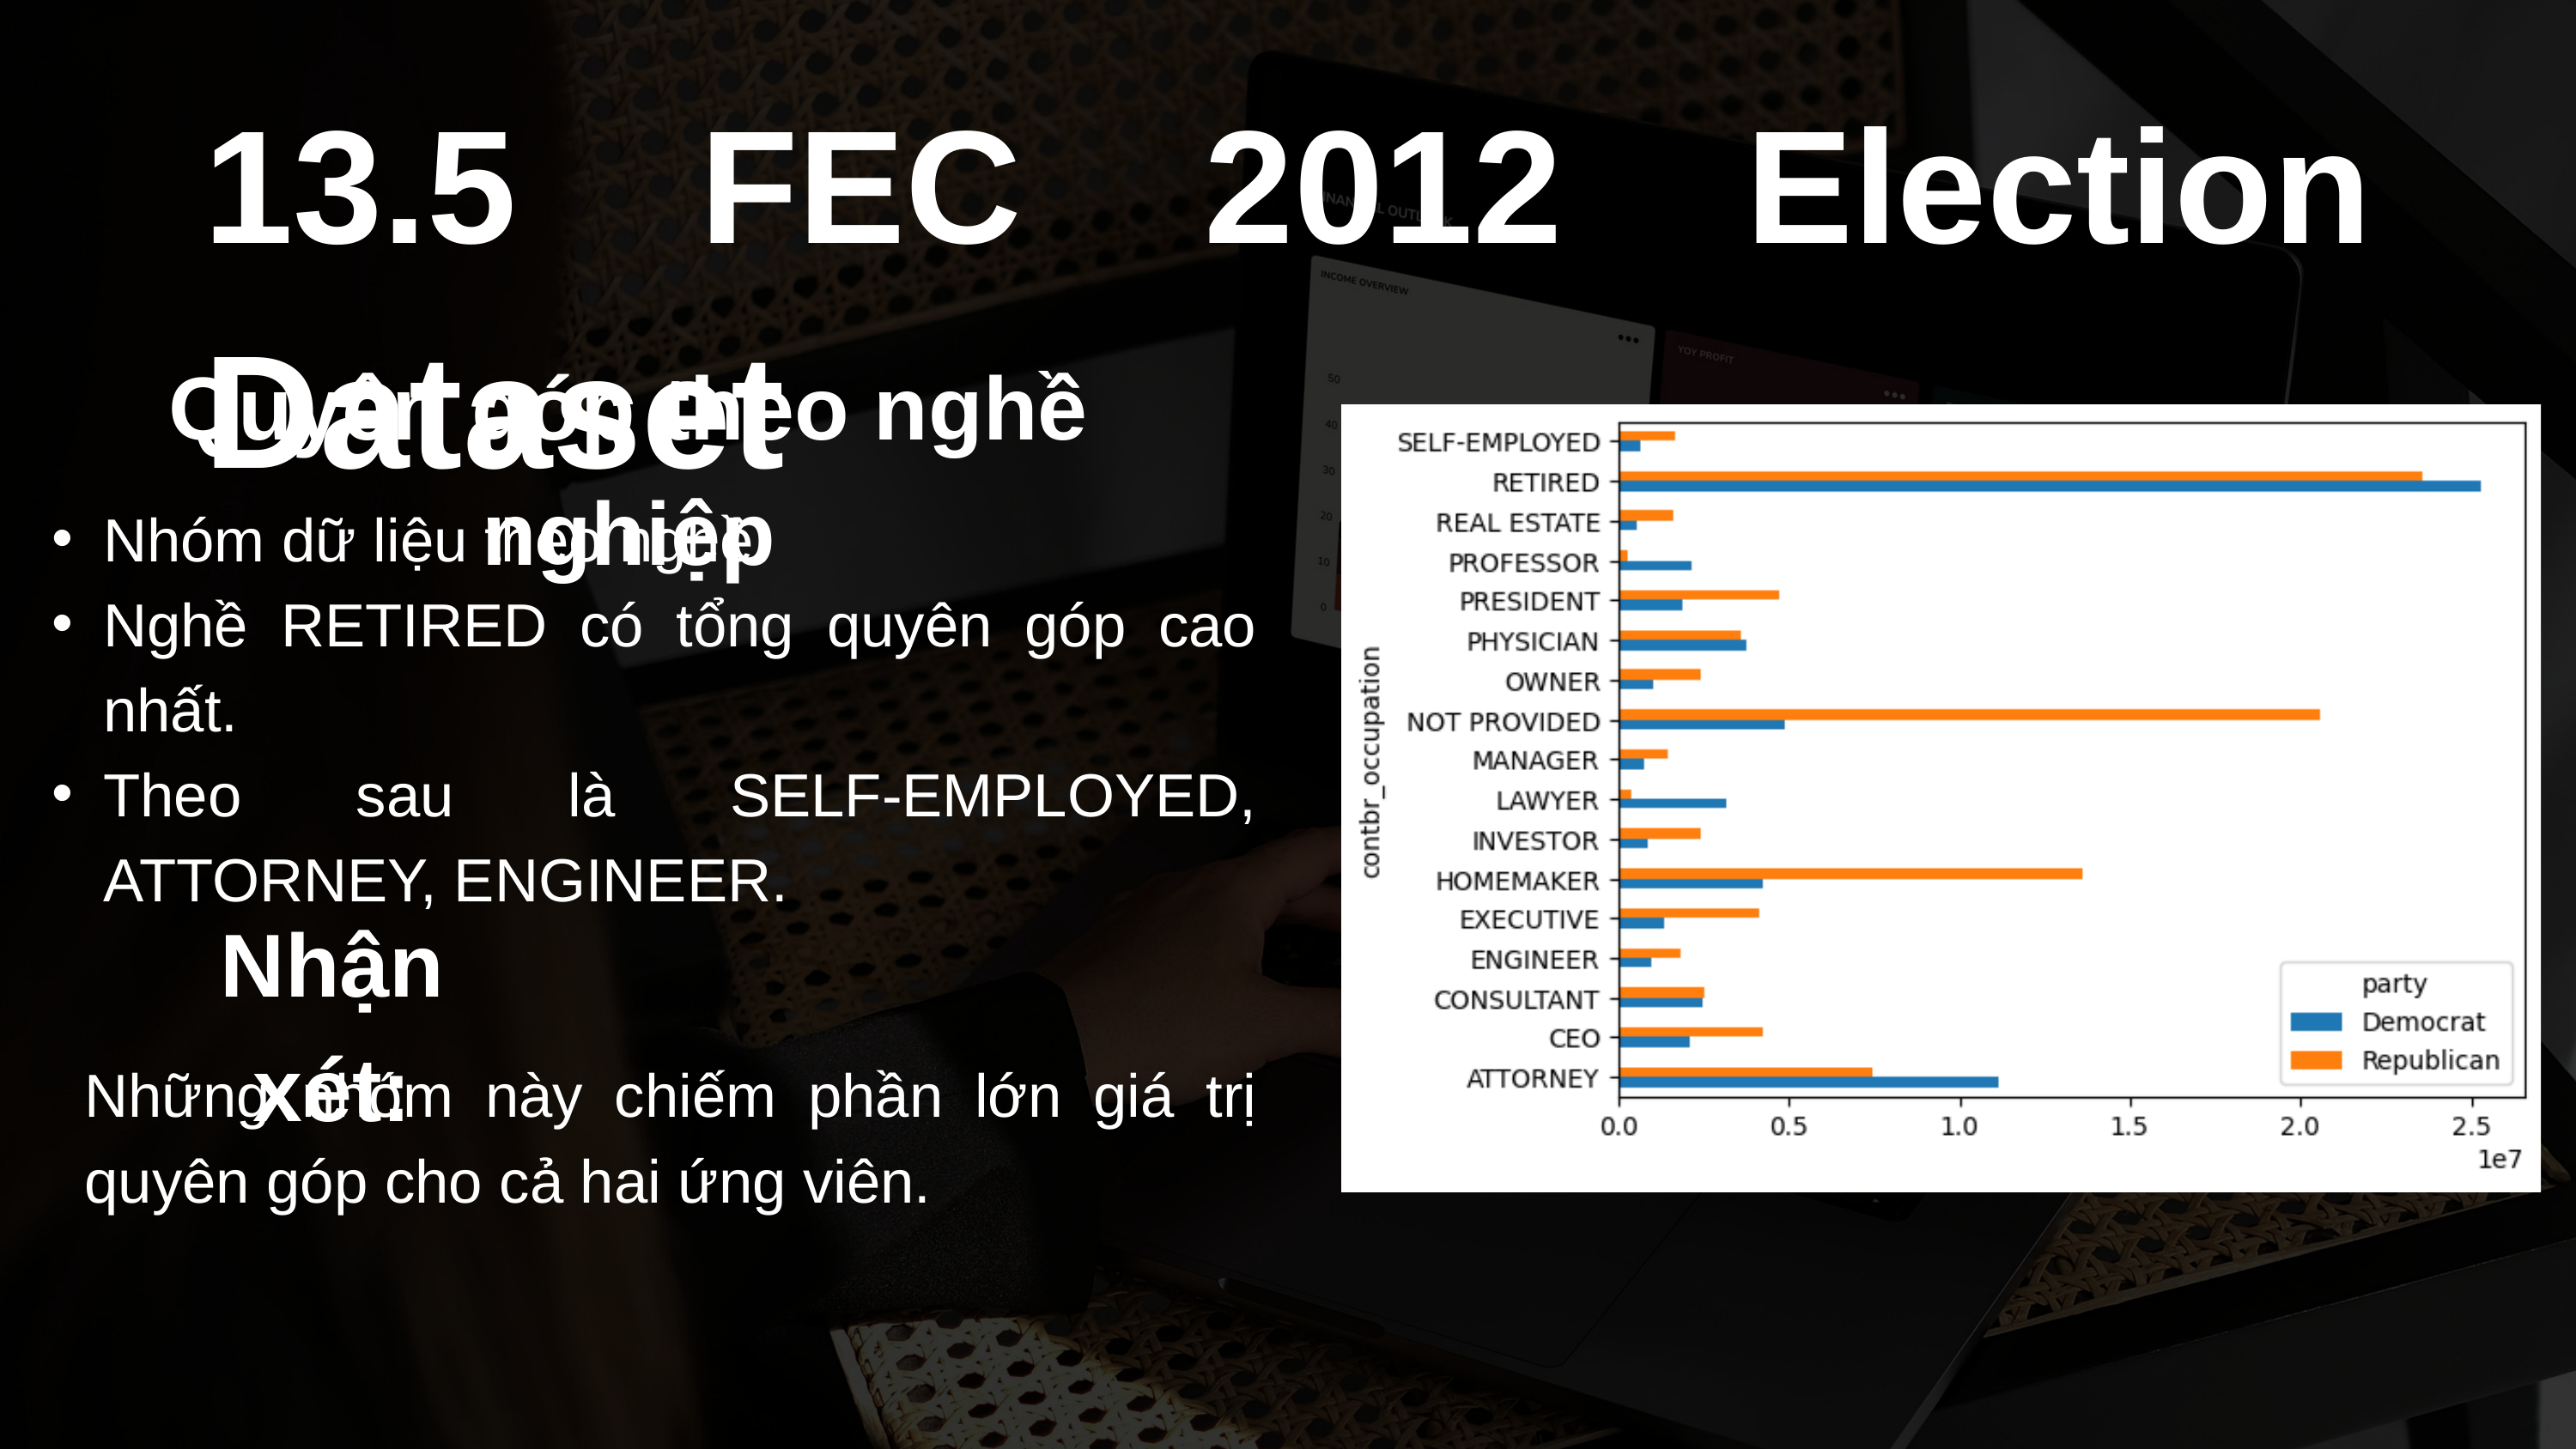

13.5 FEC 2012 Election Dataset
Quyên góp theo nghề nghiệp

Nhóm dữ liệu theo nghề.
Nghề RETIRED có tổng quyên góp cao nhất.
Theo sau là SELF-EMPLOYED, ATTORNEY, ENGINEER.

Nhận xét:
Những nhóm này chiếm phần lớn giá trị quyên góp cho cả hai ứng viên.